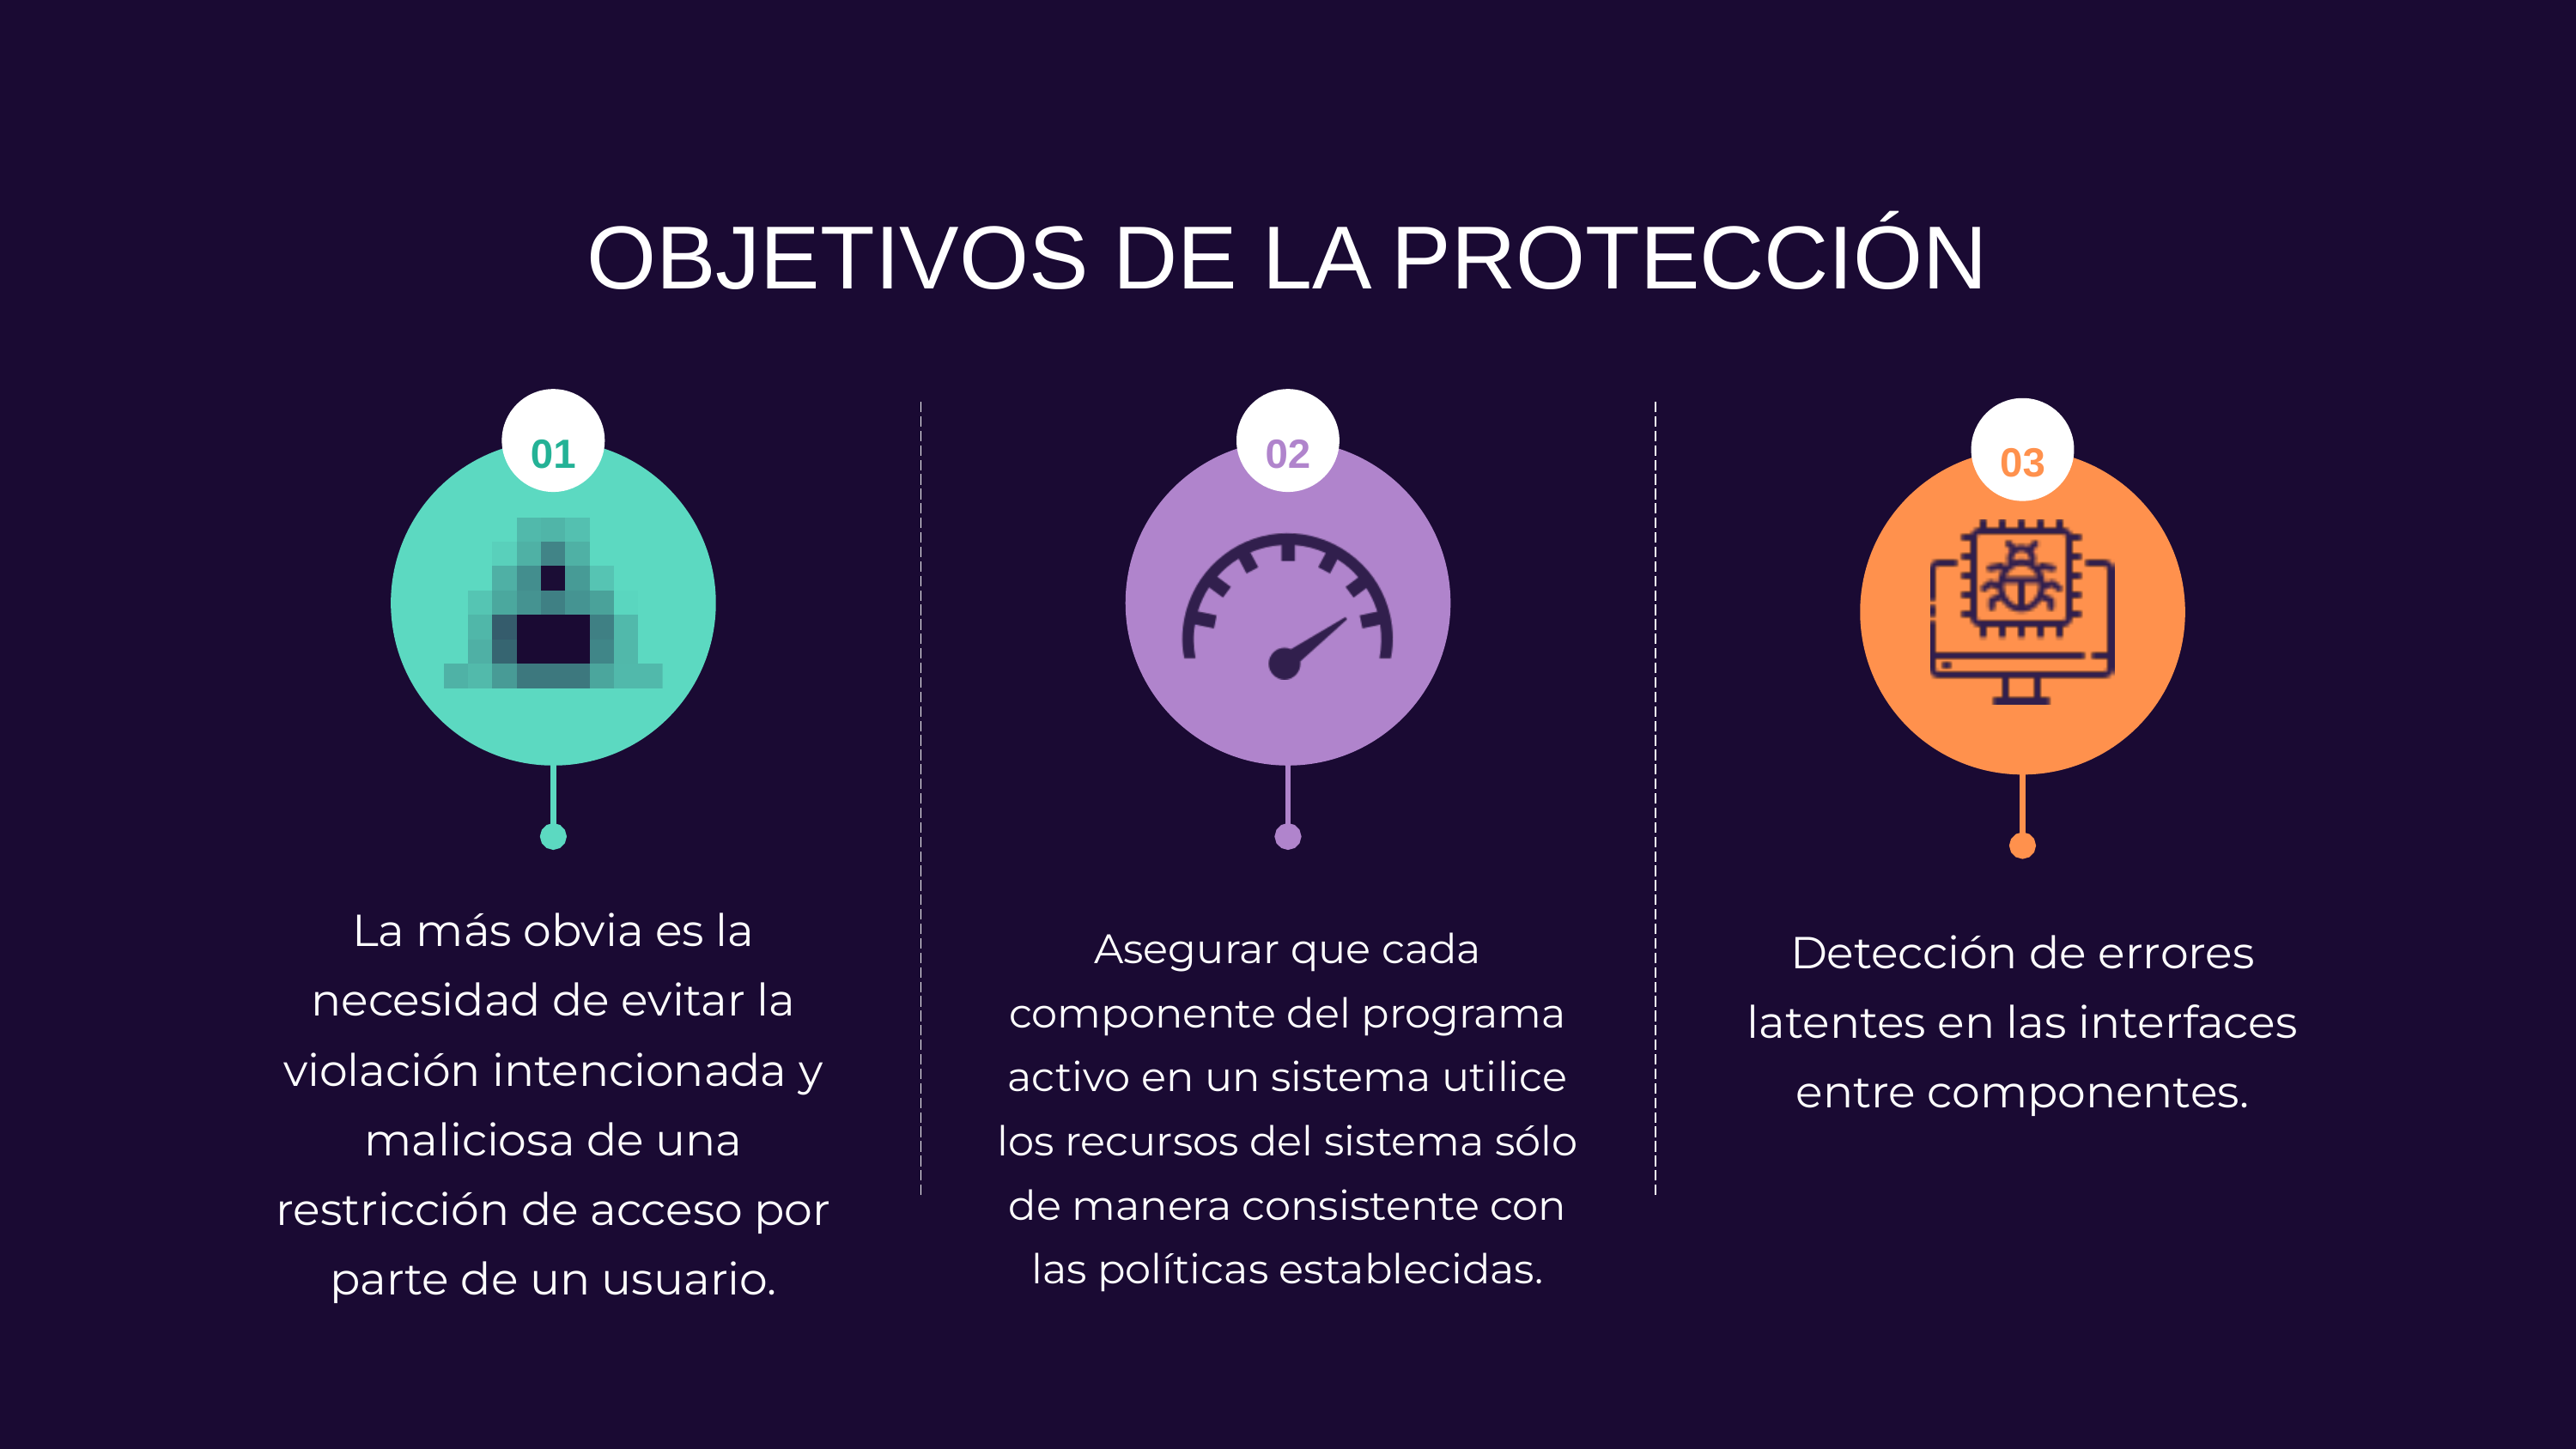

OBJETIVOS DE LA PROTECCIÓN

02
01
03

La más obvia es la necesidad de evitar la violación intencionada y maliciosa de una restricción de acceso por parte de un usuario.
Asegurar que cada componente del programa activo en un sistema utilice los recursos del sistema sólo de manera consistente con las políticas establecidas.
Detección de errores latentes en las interfaces
entre componentes.